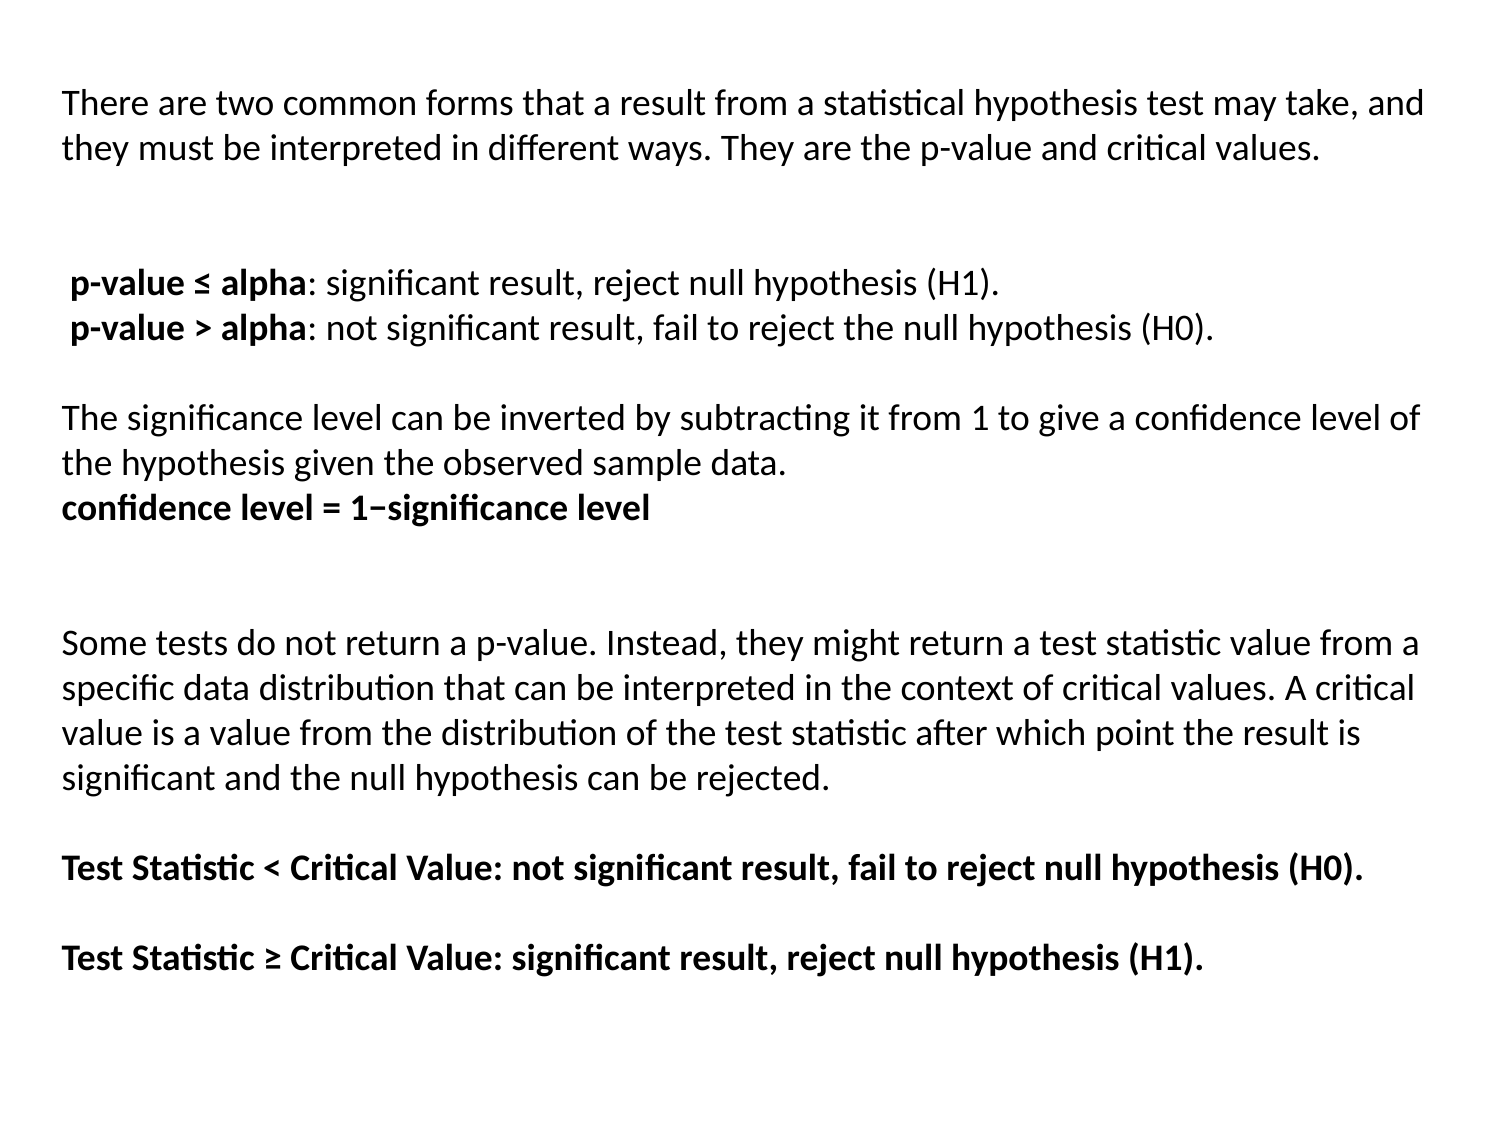

There are two common forms that a result from a statistical hypothesis test may take, and they must be interpreted in diﬀerent ways. They are the p-value and critical values.

 p-value ≤ alpha: signiﬁcant result, reject null hypothesis (H1).
 p-value > alpha: not signiﬁcant result, fail to reject the null hypothesis (H0).

The signiﬁcance level can be inverted by subtracting it from 1 to give a conﬁdence level of the hypothesis given the observed sample data.
conﬁdence level = 1−signiﬁcance level

Some tests do not return a p-value. Instead, they might return a test statistic value from a speciﬁc data distribution that can be interpreted in the context of critical values. A critical value is a value from the distribution of the test statistic after which point the result is signiﬁcant and the null hypothesis can be rejected.

Test Statistic < Critical Value: not signiﬁcant result, fail to reject null hypothesis (H0). 

Test Statistic ≥ Critical Value: signiﬁcant result, reject null hypothesis (H1).